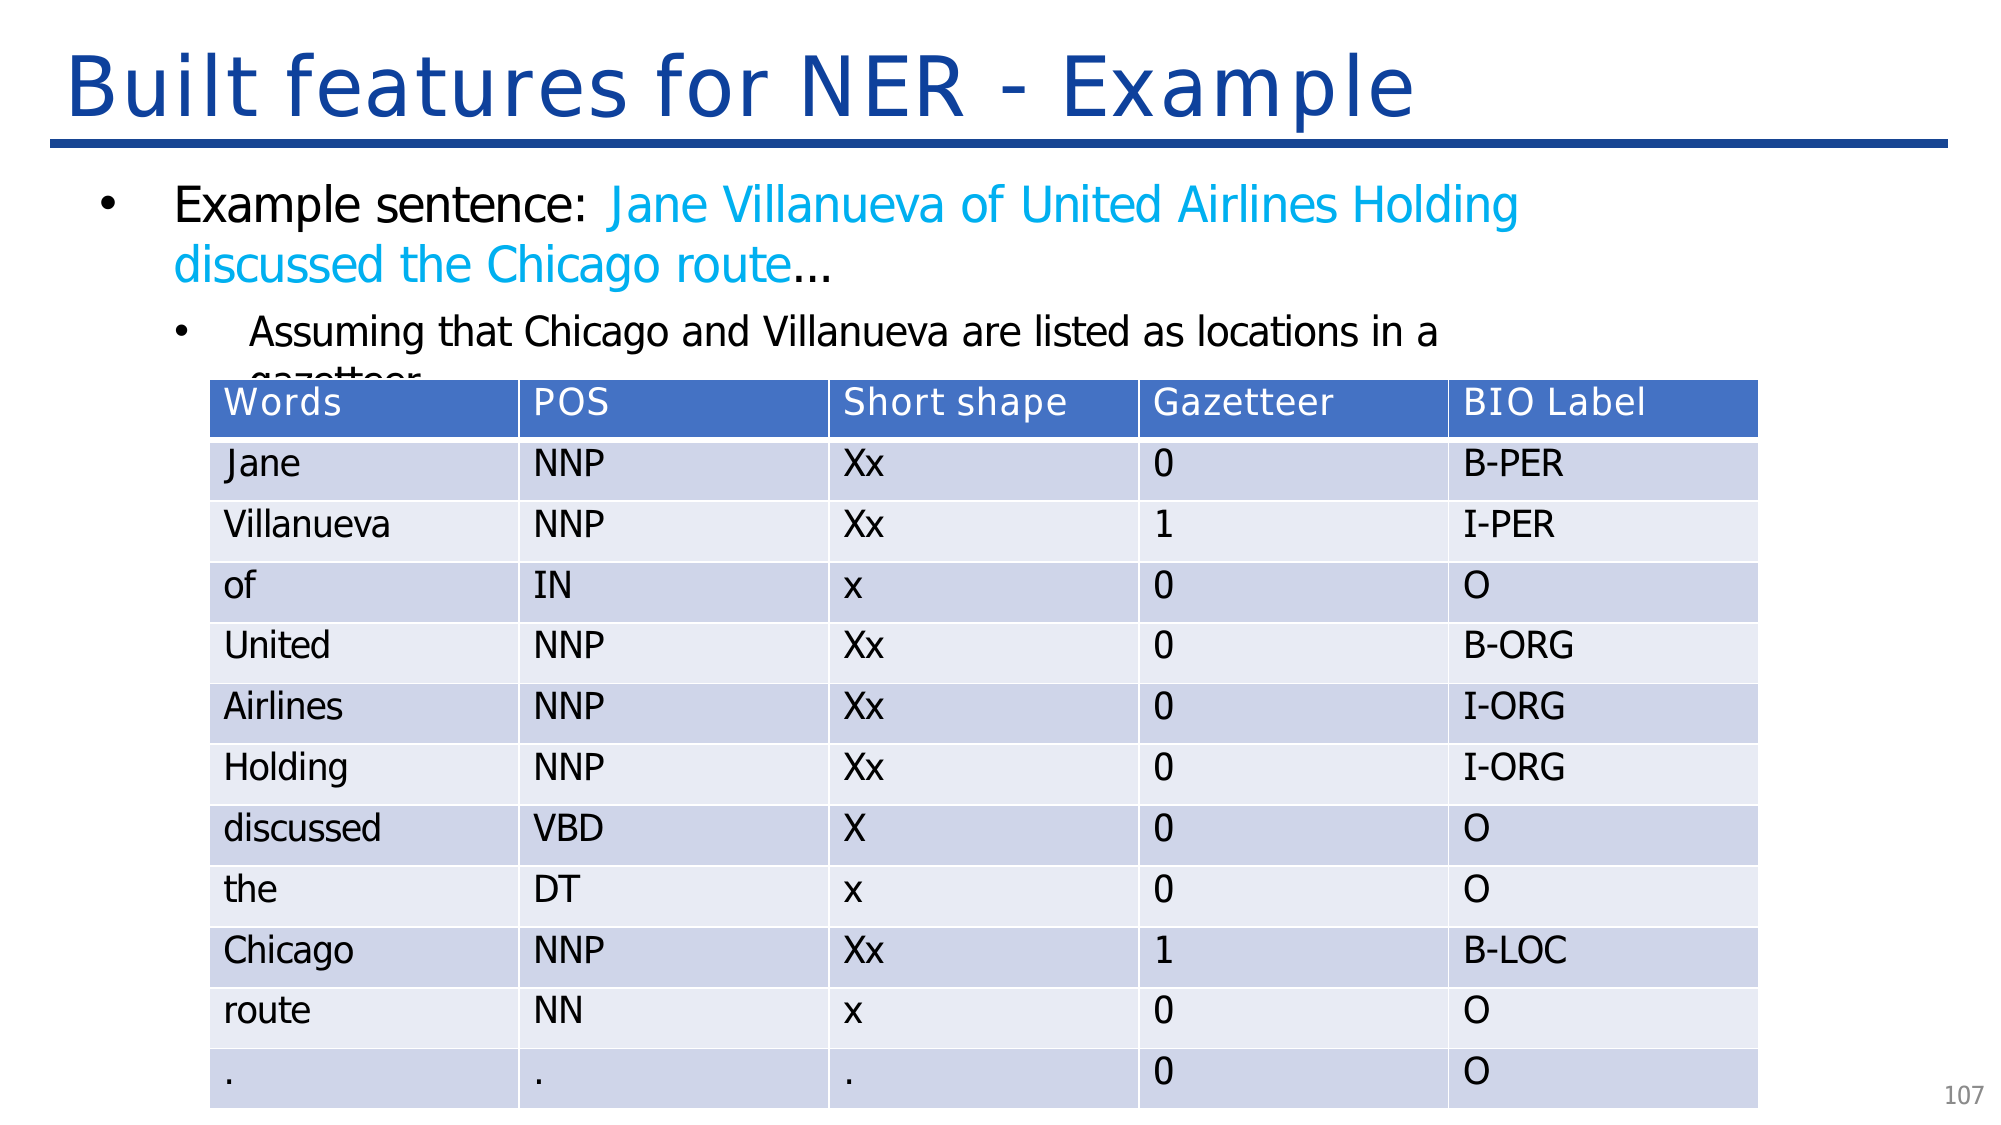

# Built features for NER - Example
Example sentence: Jane Villanueva of United Airlines Holding discussed the Chicago route…
Assuming that Chicago and Villanueva are listed as locations in a gazetteer.
| Words | POS | Short shape | Gazetteer | BIO Label |
| --- | --- | --- | --- | --- |
| Jane | NNP | Xx | 0 | B-PER |
| Villanueva | NNP | Xx | 1 | I-PER |
| of | IN | x | 0 | O |
| United | NNP | Xx | 0 | B-ORG |
| Airlines | NNP | Xx | 0 | I-ORG |
| Holding | NNP | Xx | 0 | I-ORG |
| discussed | VBD | X | 0 | O |
| the | DT | x | 0 | O |
| Chicago | NNP | Xx | 1 | B-LOC |
| route | NN | x | 0 | O |
| . | . | . | 0 | O |
107